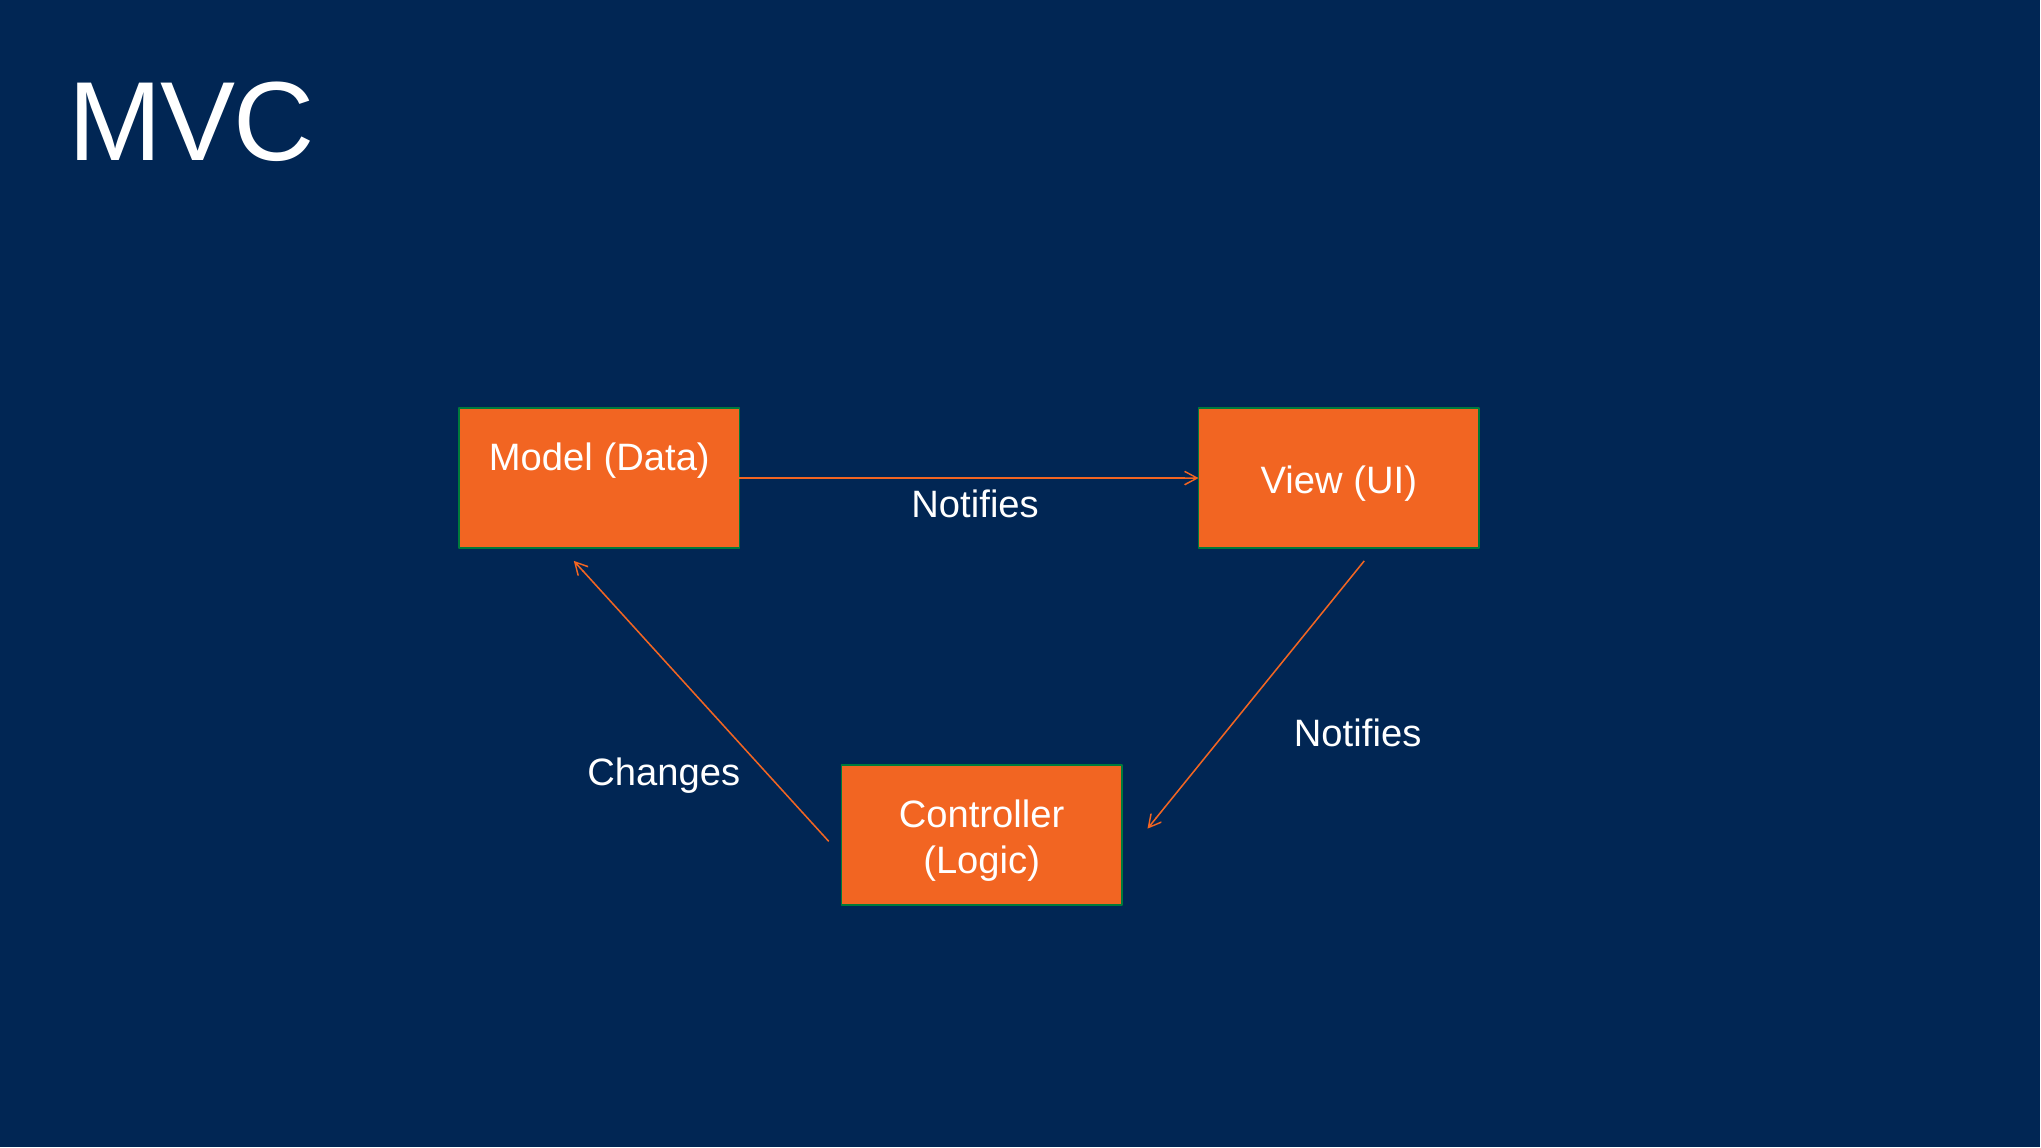

# MVC
Model (Data)
View (UI)
Notifies
Notifies
Changes
Controller (Logic)